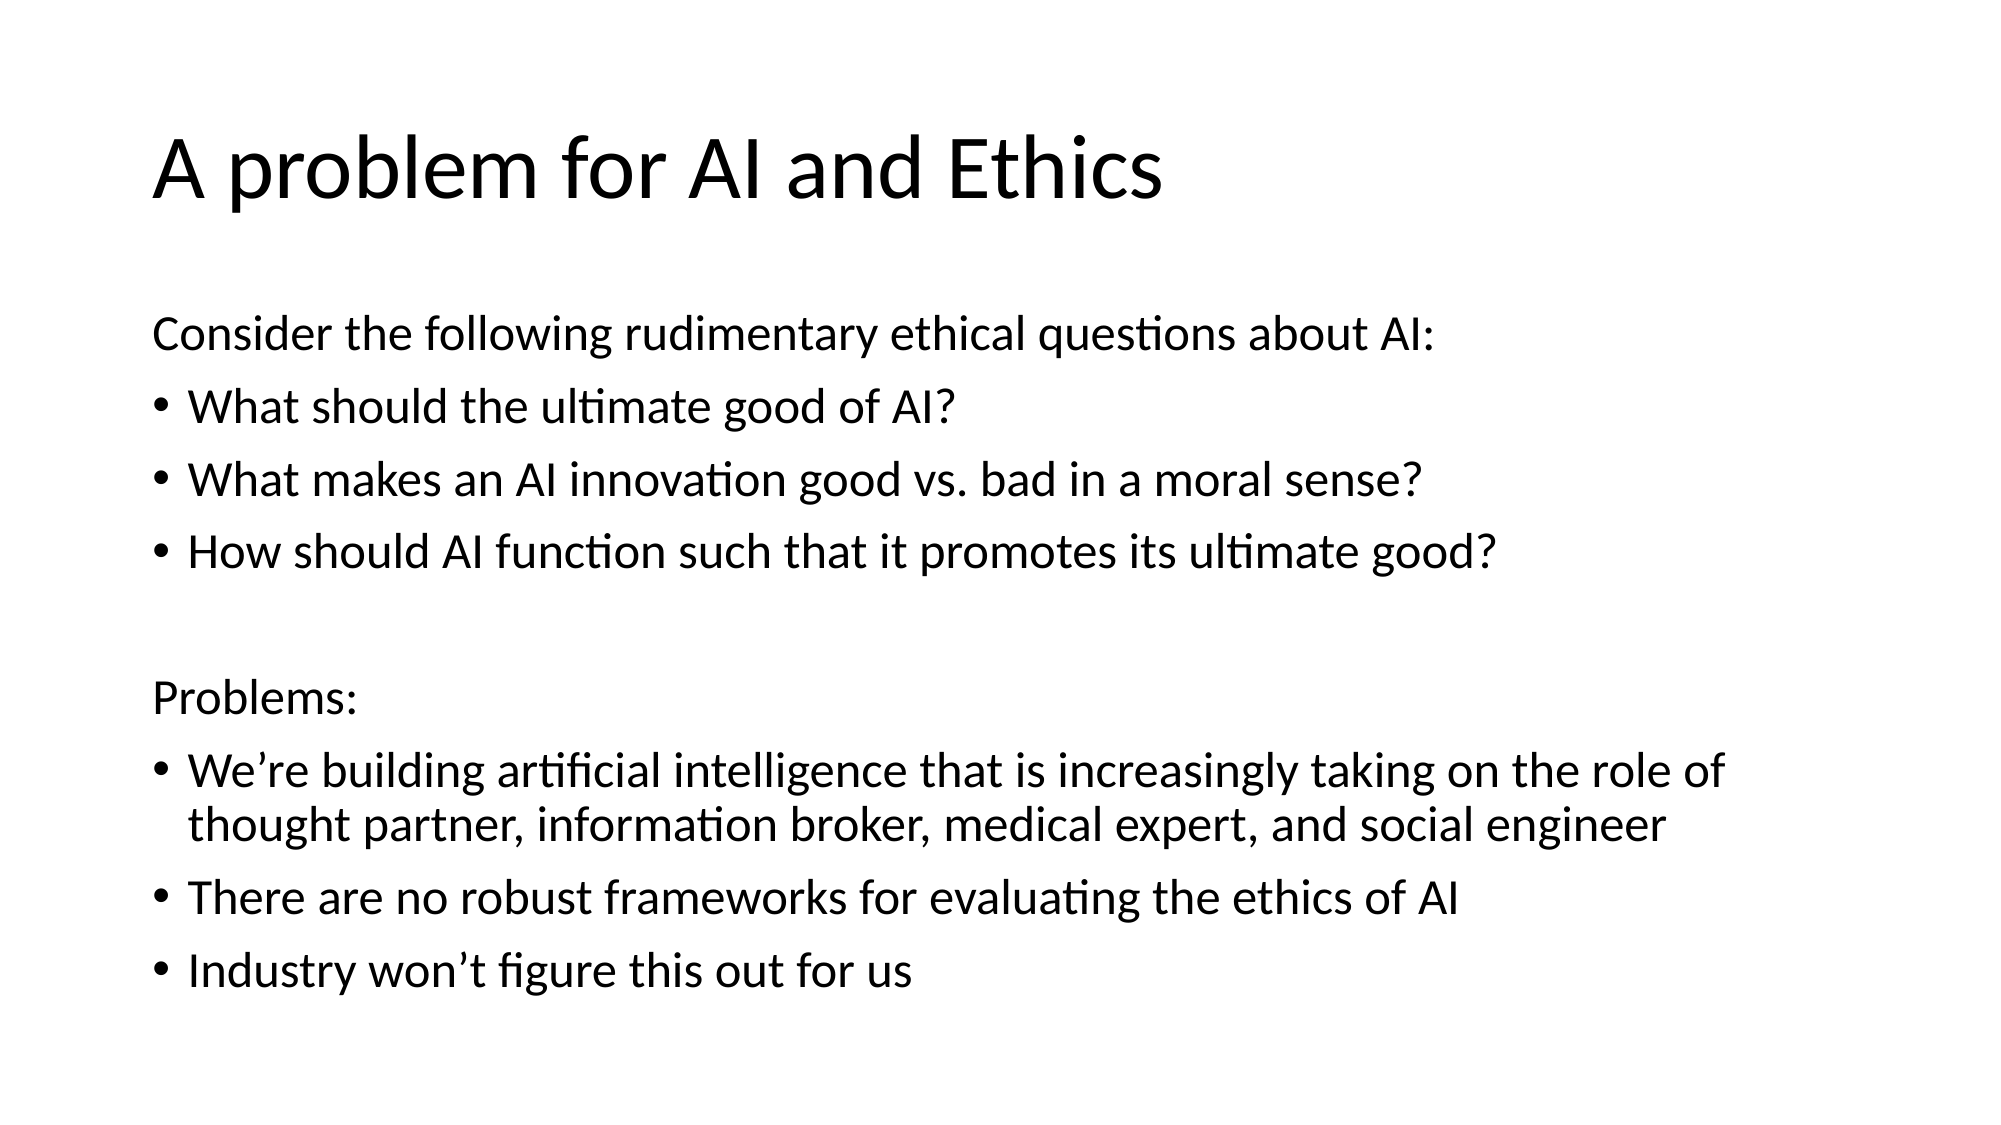

# A problem for AI and Ethics
Consider the following rudimentary ethical questions about AI:
What should the ultimate good of AI?
What makes an AI innovation good vs. bad in a moral sense?
How should AI function such that it promotes its ultimate good?

Problems:
We’re building artificial intelligence that is increasingly taking on the role of thought partner, information broker, medical expert, and social engineer
There are no robust frameworks for evaluating the ethics of AI
Industry won’t figure this out for us